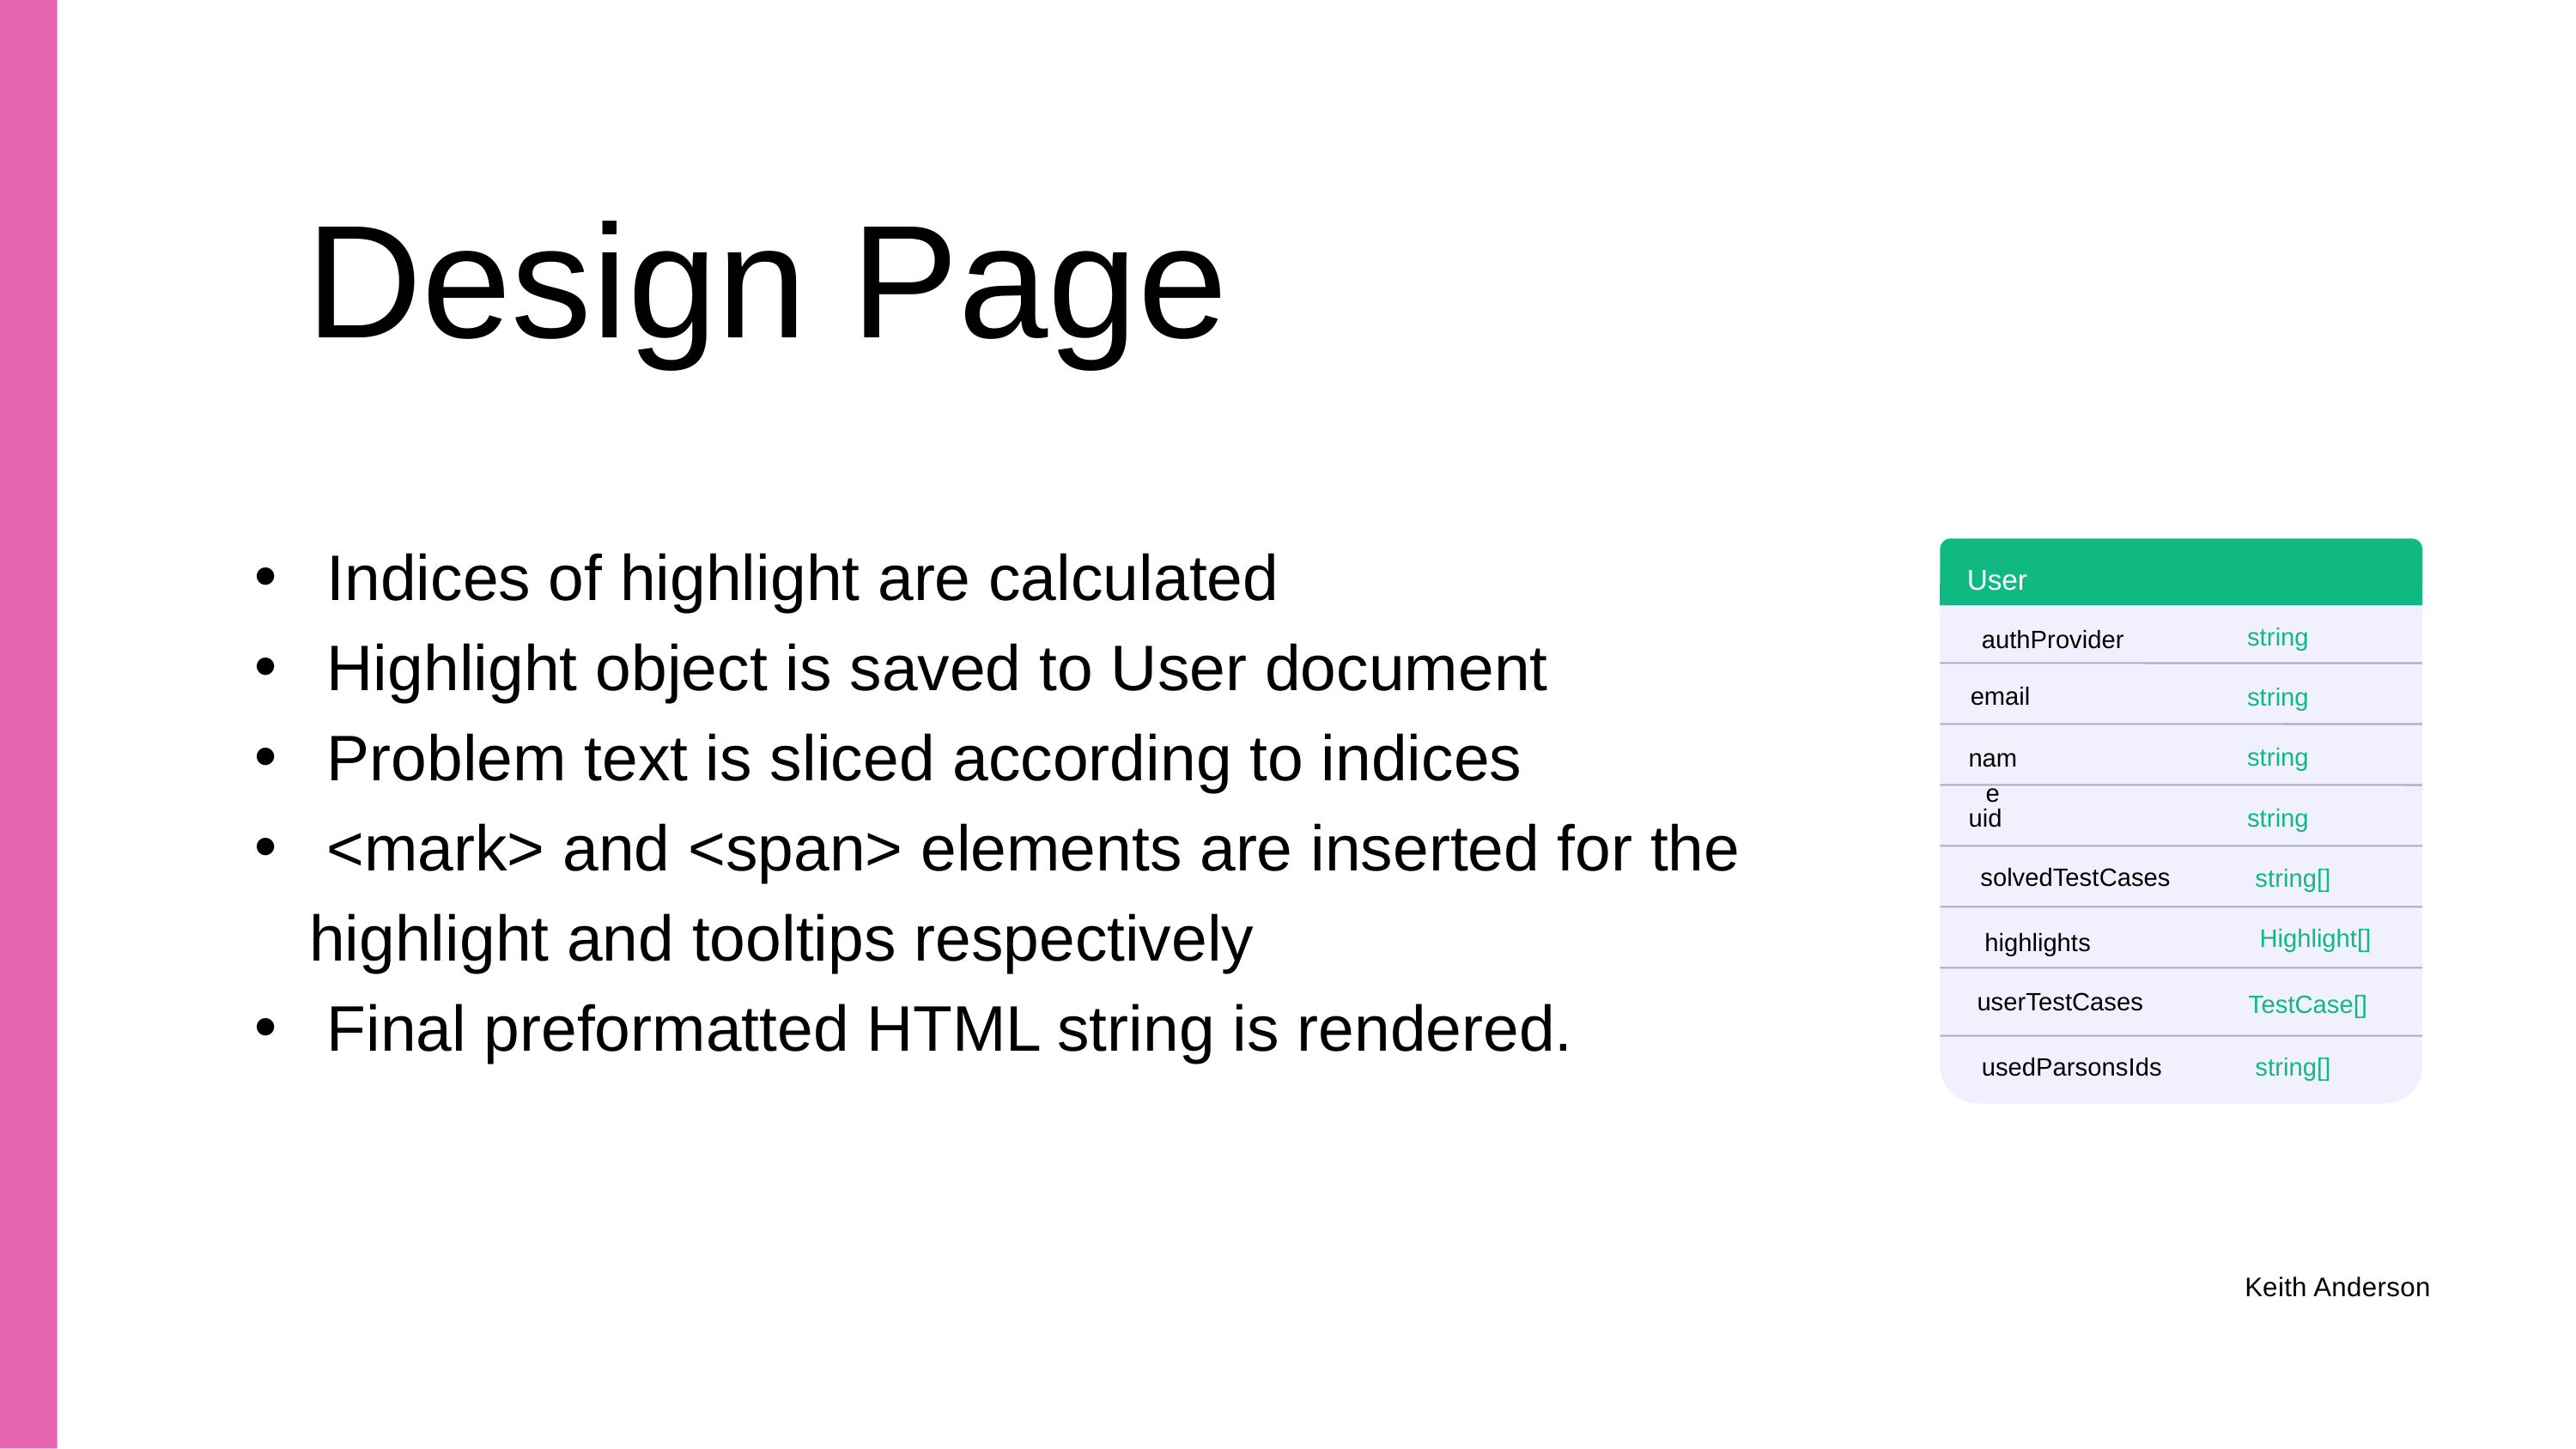

Design Page
 Indices of highlight are calculated
 Highlight object is saved to User document
 Problem text is sliced according to indices
 <mark> and <span> elements are inserted for the highlight and tooltips respectively
 Final preformatted HTML string is rendered.

User

string
authProvider

email
string

string
name

uid
string

solvedTestCases
string[]

Highlight[]
highlights

userTestCases
TestCase[]

usedParsonsIds
string[]
Keith Anderson